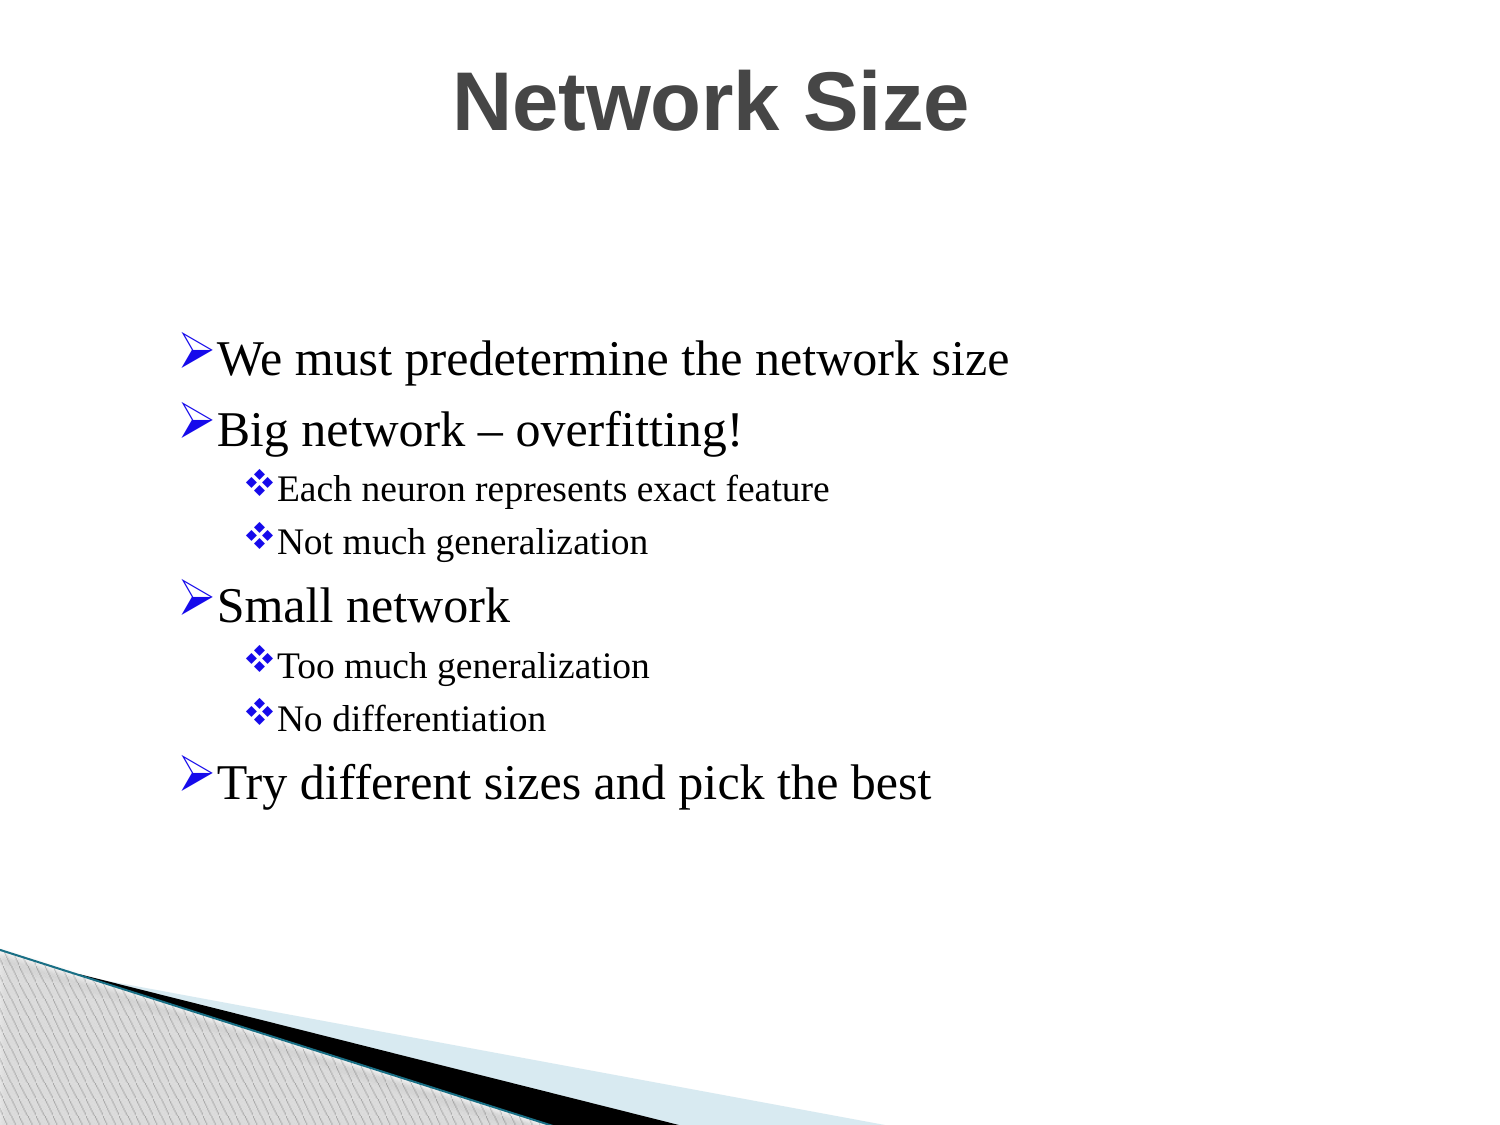

Network Size
We must predetermine the network size
Big network – overfitting!
Each neuron represents exact feature
Not much generalization
Small network
Too much generalization
No differentiation
Try different sizes and pick the best